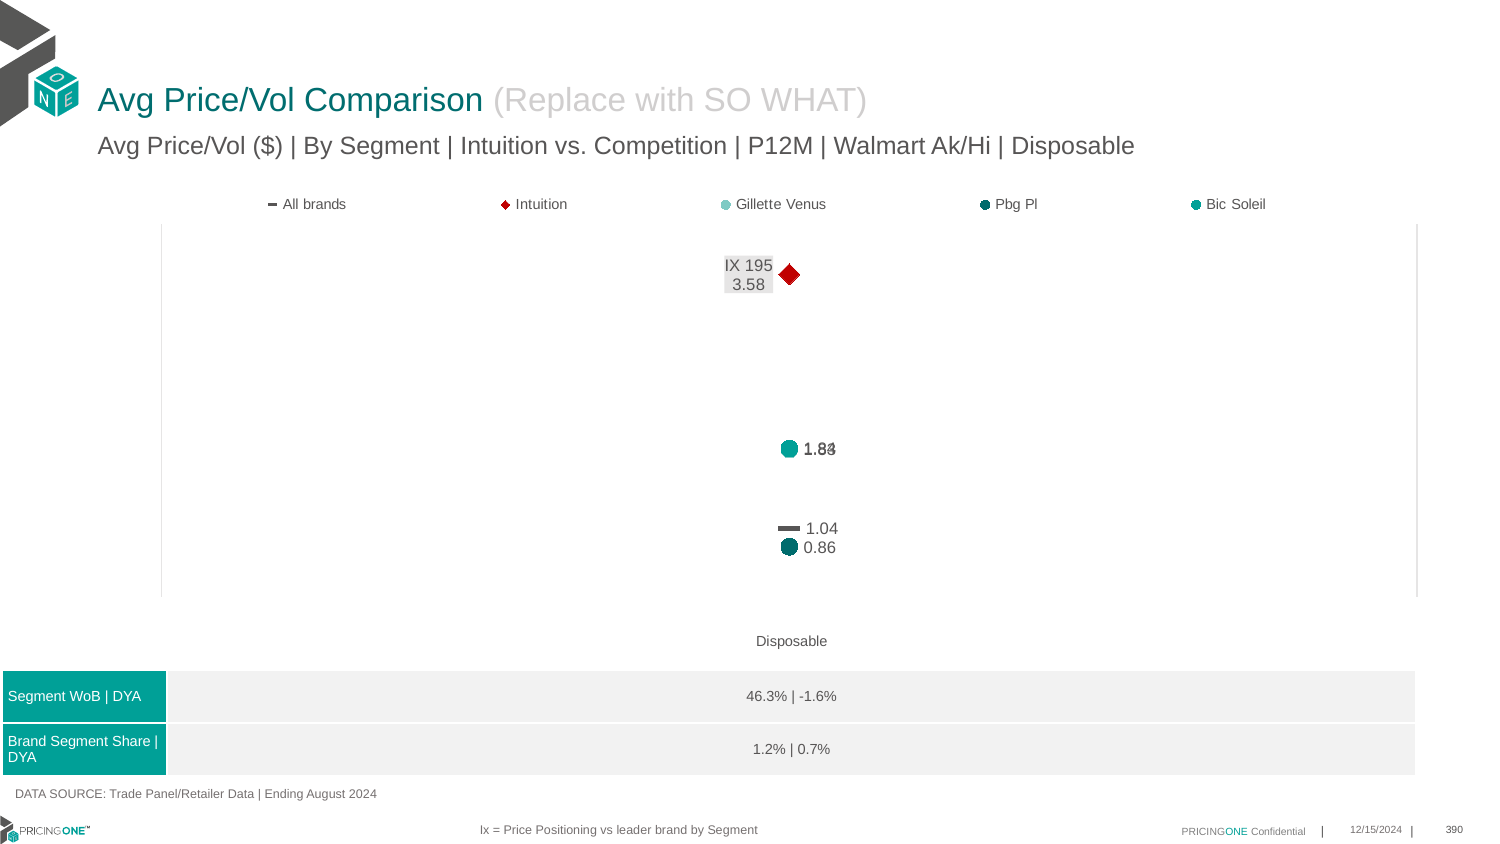

# Avg Price/Vol Comparison (Replace with SO WHAT)
Avg Price/Vol ($) | By Segment | Intuition vs. Competition | P12M | Walmart Ak/Hi | Disposable

### Chart

| Category | All brands | Intuition | Gillette Venus | Pbg Pl | Bic Soleil |
|---|---|---|---|---|---|
| IX 195 | 1.04 | 3.58 | 1.83 | 0.86 | 1.84 |
|  | Disposable |
| --- | --- |
| Segment WoB | DYA | 46.3% | -1.6% |
| Brand Segment Share | DYA | 1.2% | 0.7% |
DATA SOURCE: Trade Panel/Retailer Data | Ending August 2024
Ix = Price Positioning vs leader brand by Segment
12/15/2024
390